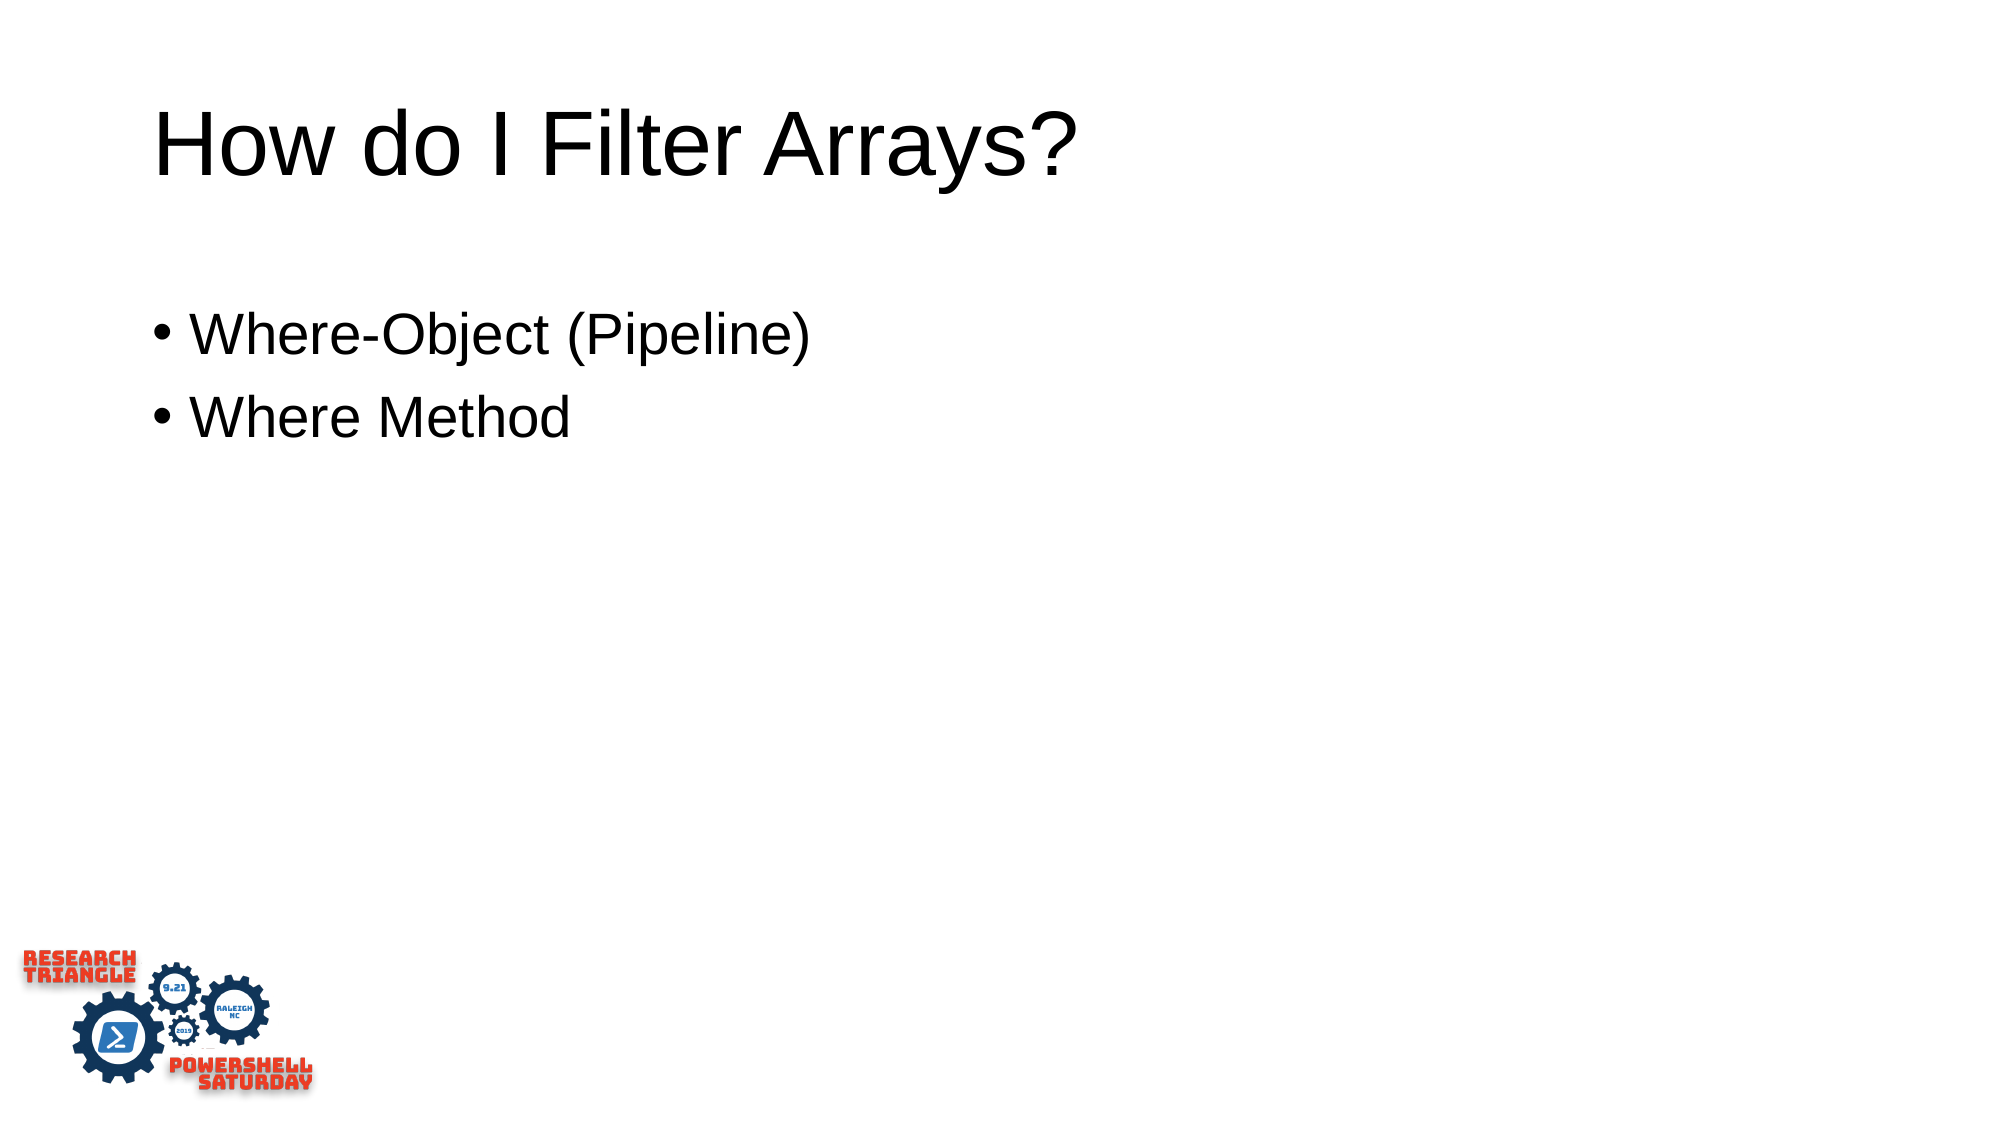

# How do I Filter Arrays?

Where-Object (Pipeline)
Where Method